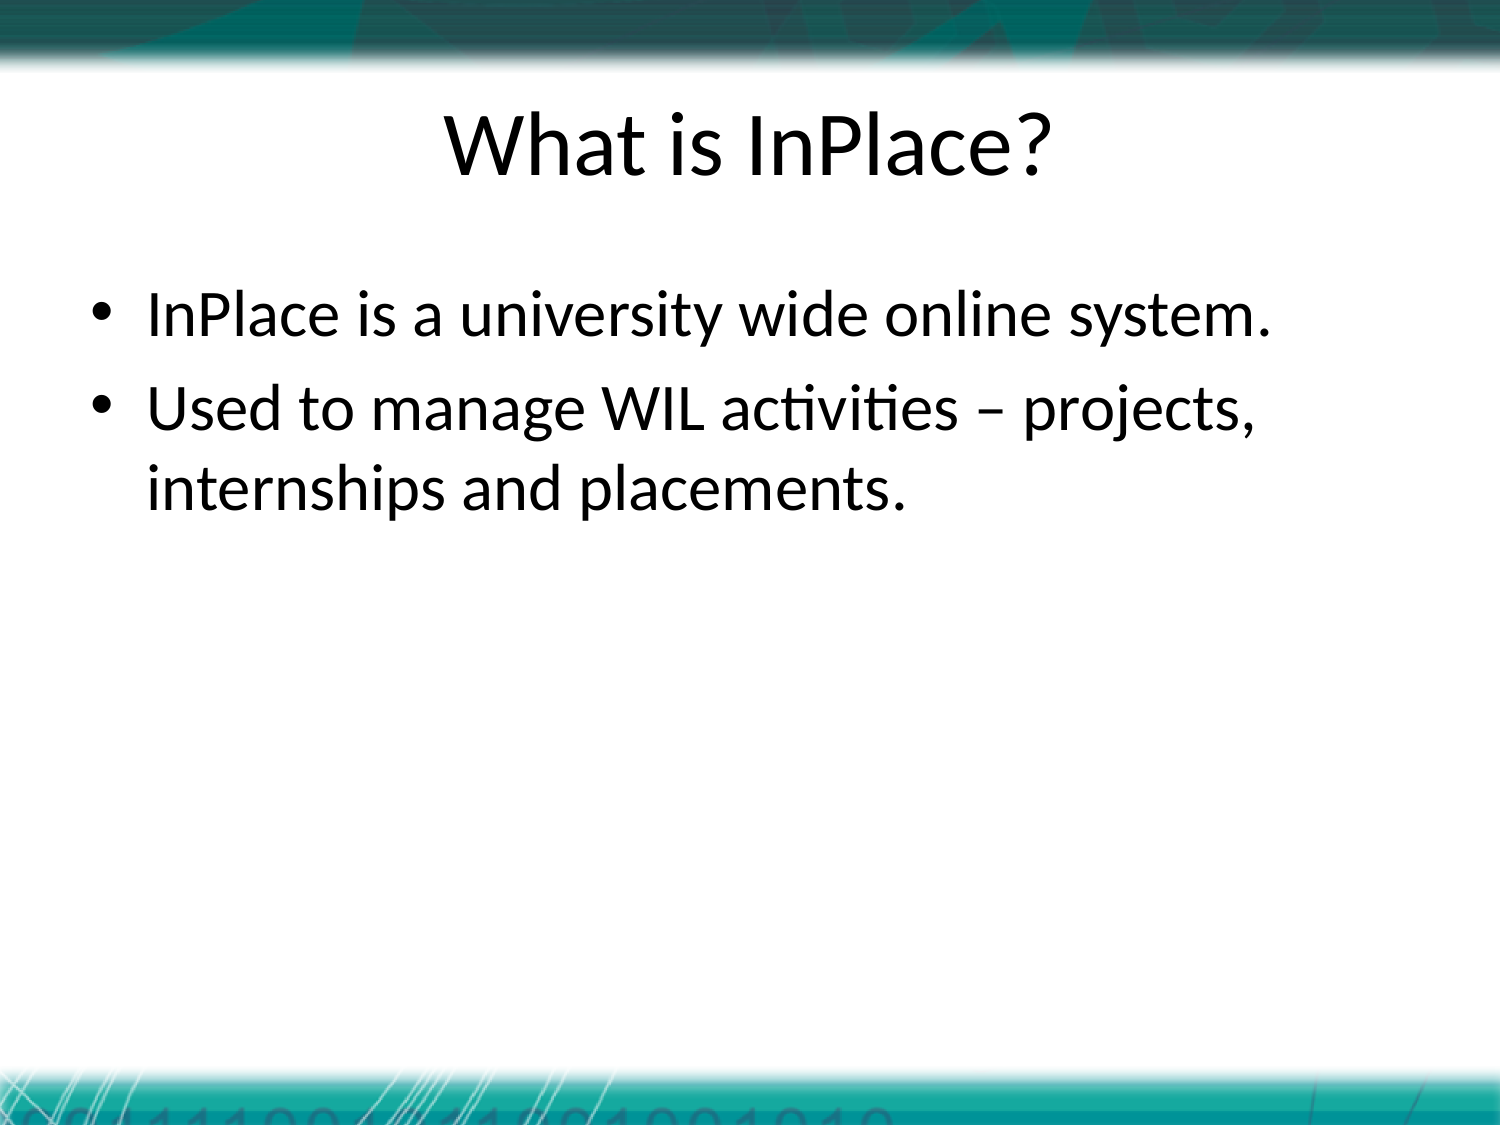

# What is InPlace?
InPlace is a university wide online system.
Used to manage WIL activities – projects, internships and placements.